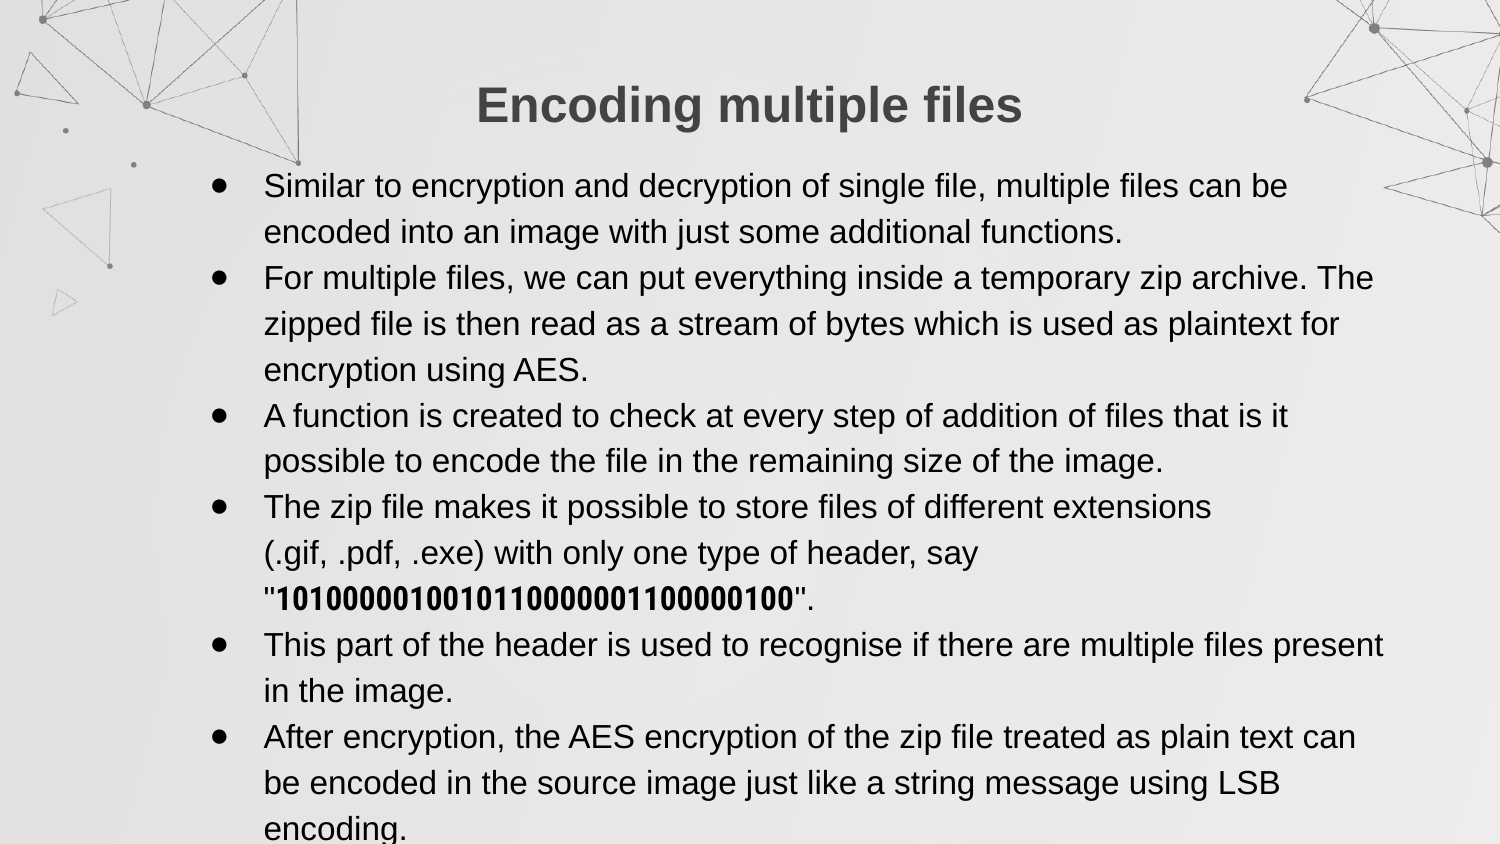

Encoding multiple files
Similar to encryption and decryption of single file, multiple files can be encoded into an image with just some additional functions.
For multiple files, we can put everything inside a temporary zip archive. The zipped file is then read as a stream of bytes which is used as plaintext for encryption using AES.
A function is created to check at every step of addition of files that is it possible to encode the file in the remaining size of the image.
The zip file makes it possible to store files of different extensions (.gif, .pdf, .exe) with only one type of header, say  "1010000010010110000001100000100".
This part of the header is used to recognise if there are multiple files present in the image.
After encryption, the AES encryption of the zip file treated as plain text can be encoded in the source image just like a string message using LSB encoding.